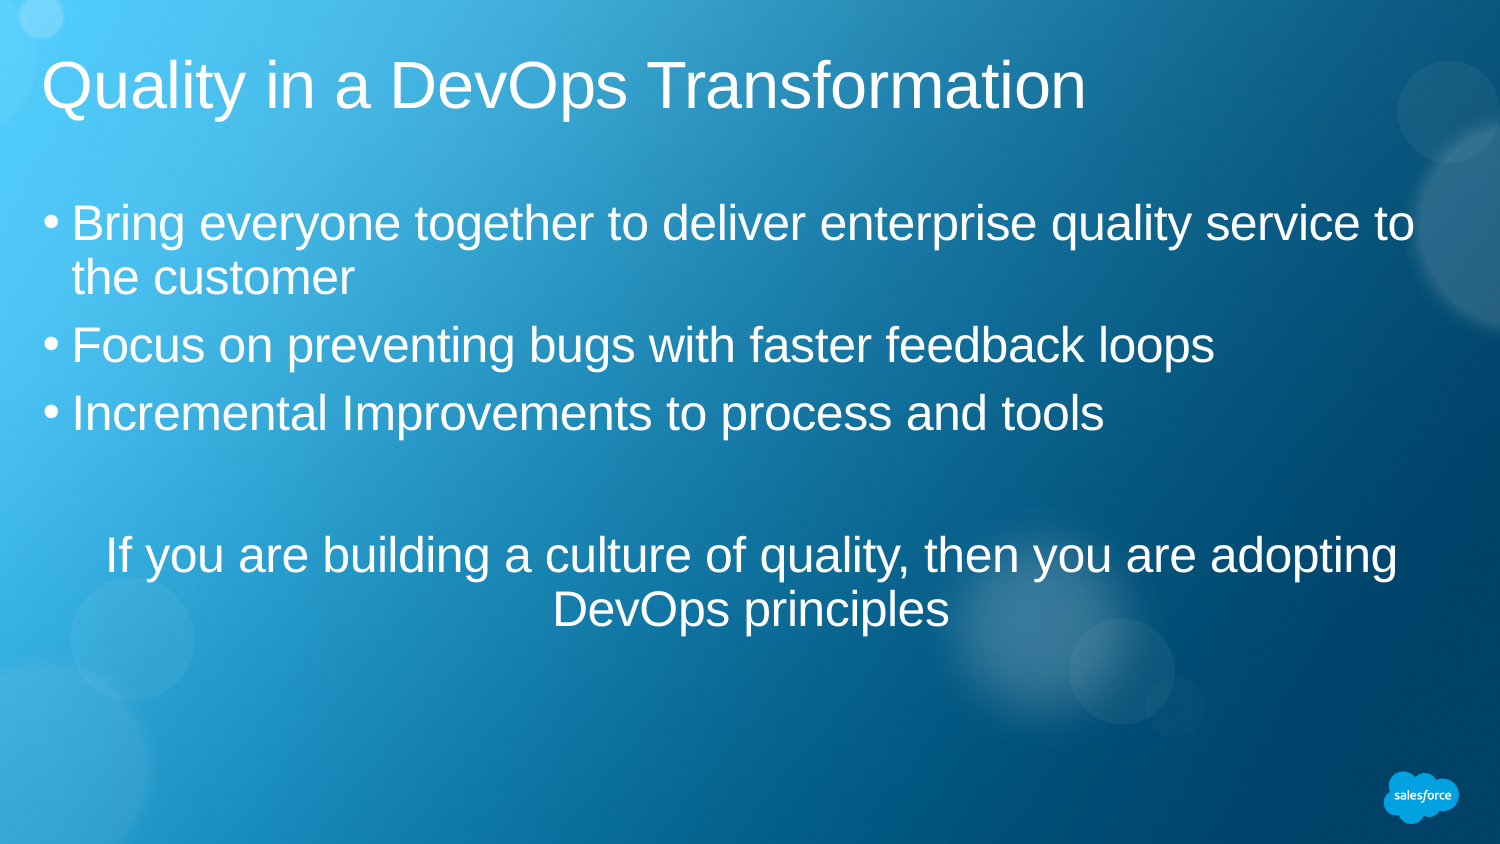

# Quality in a DevOps Transformation

Bring everyone together to deliver enterprise quality service to the customer
Focus on preventing bugs with faster feedback loops
Incremental Improvements to process and tools

If you are building a culture of quality, then you are adopting DevOps principles